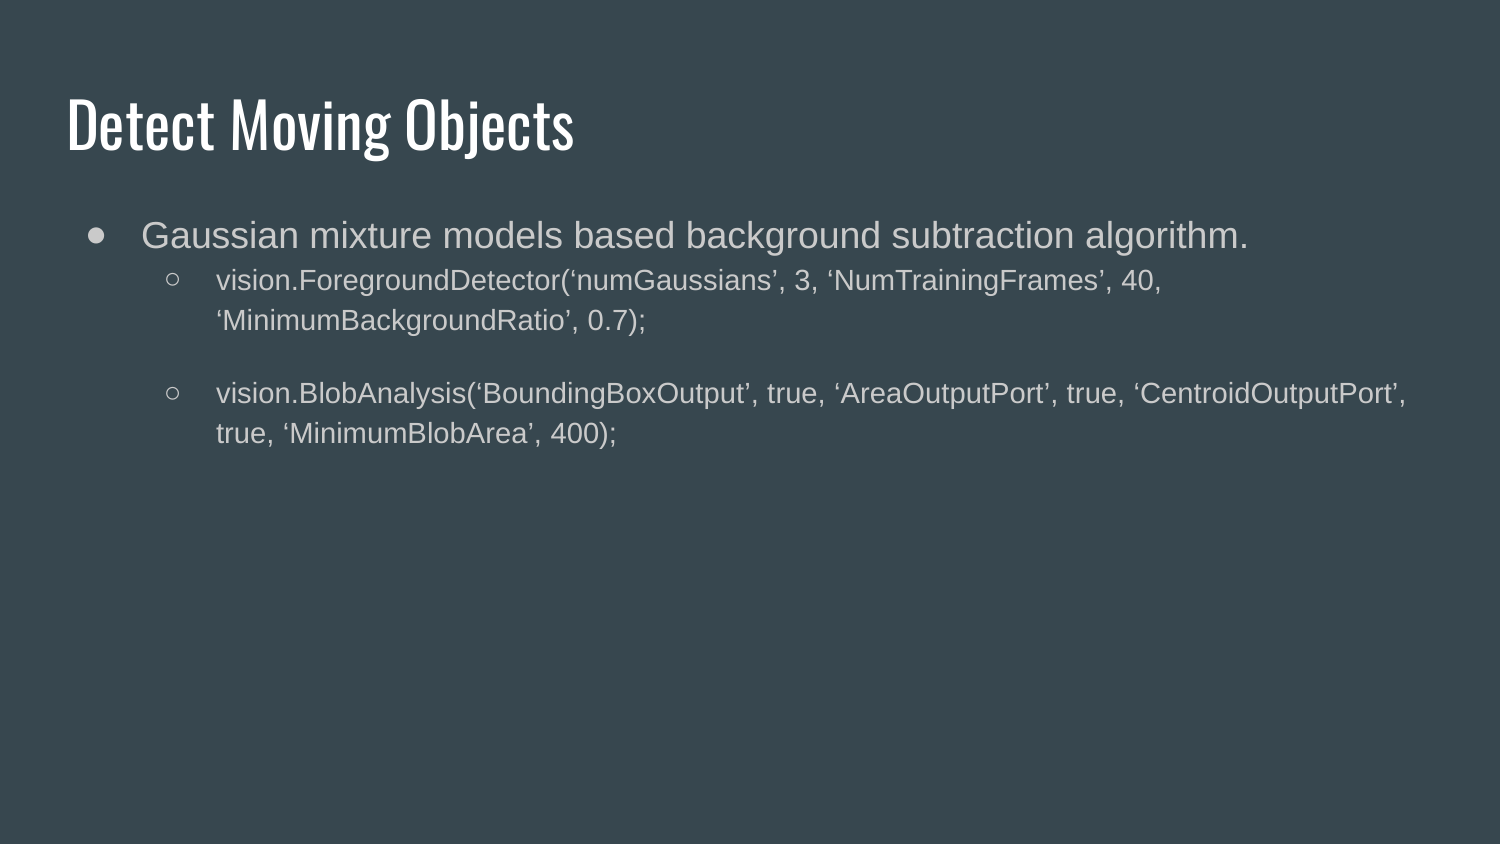

# Detect Moving Objects

Gaussian mixture models based background subtraction algorithm.
vision.ForegroundDetector(‘numGaussians’, 3, ‘NumTrainingFrames’, 40, ‘MinimumBackgroundRatio’, 0.7);
vision.BlobAnalysis(‘BoundingBoxOutput’, true, ‘AreaOutputPort’, true, ‘CentroidOutputPort’, true, ‘MinimumBlobArea’, 400);